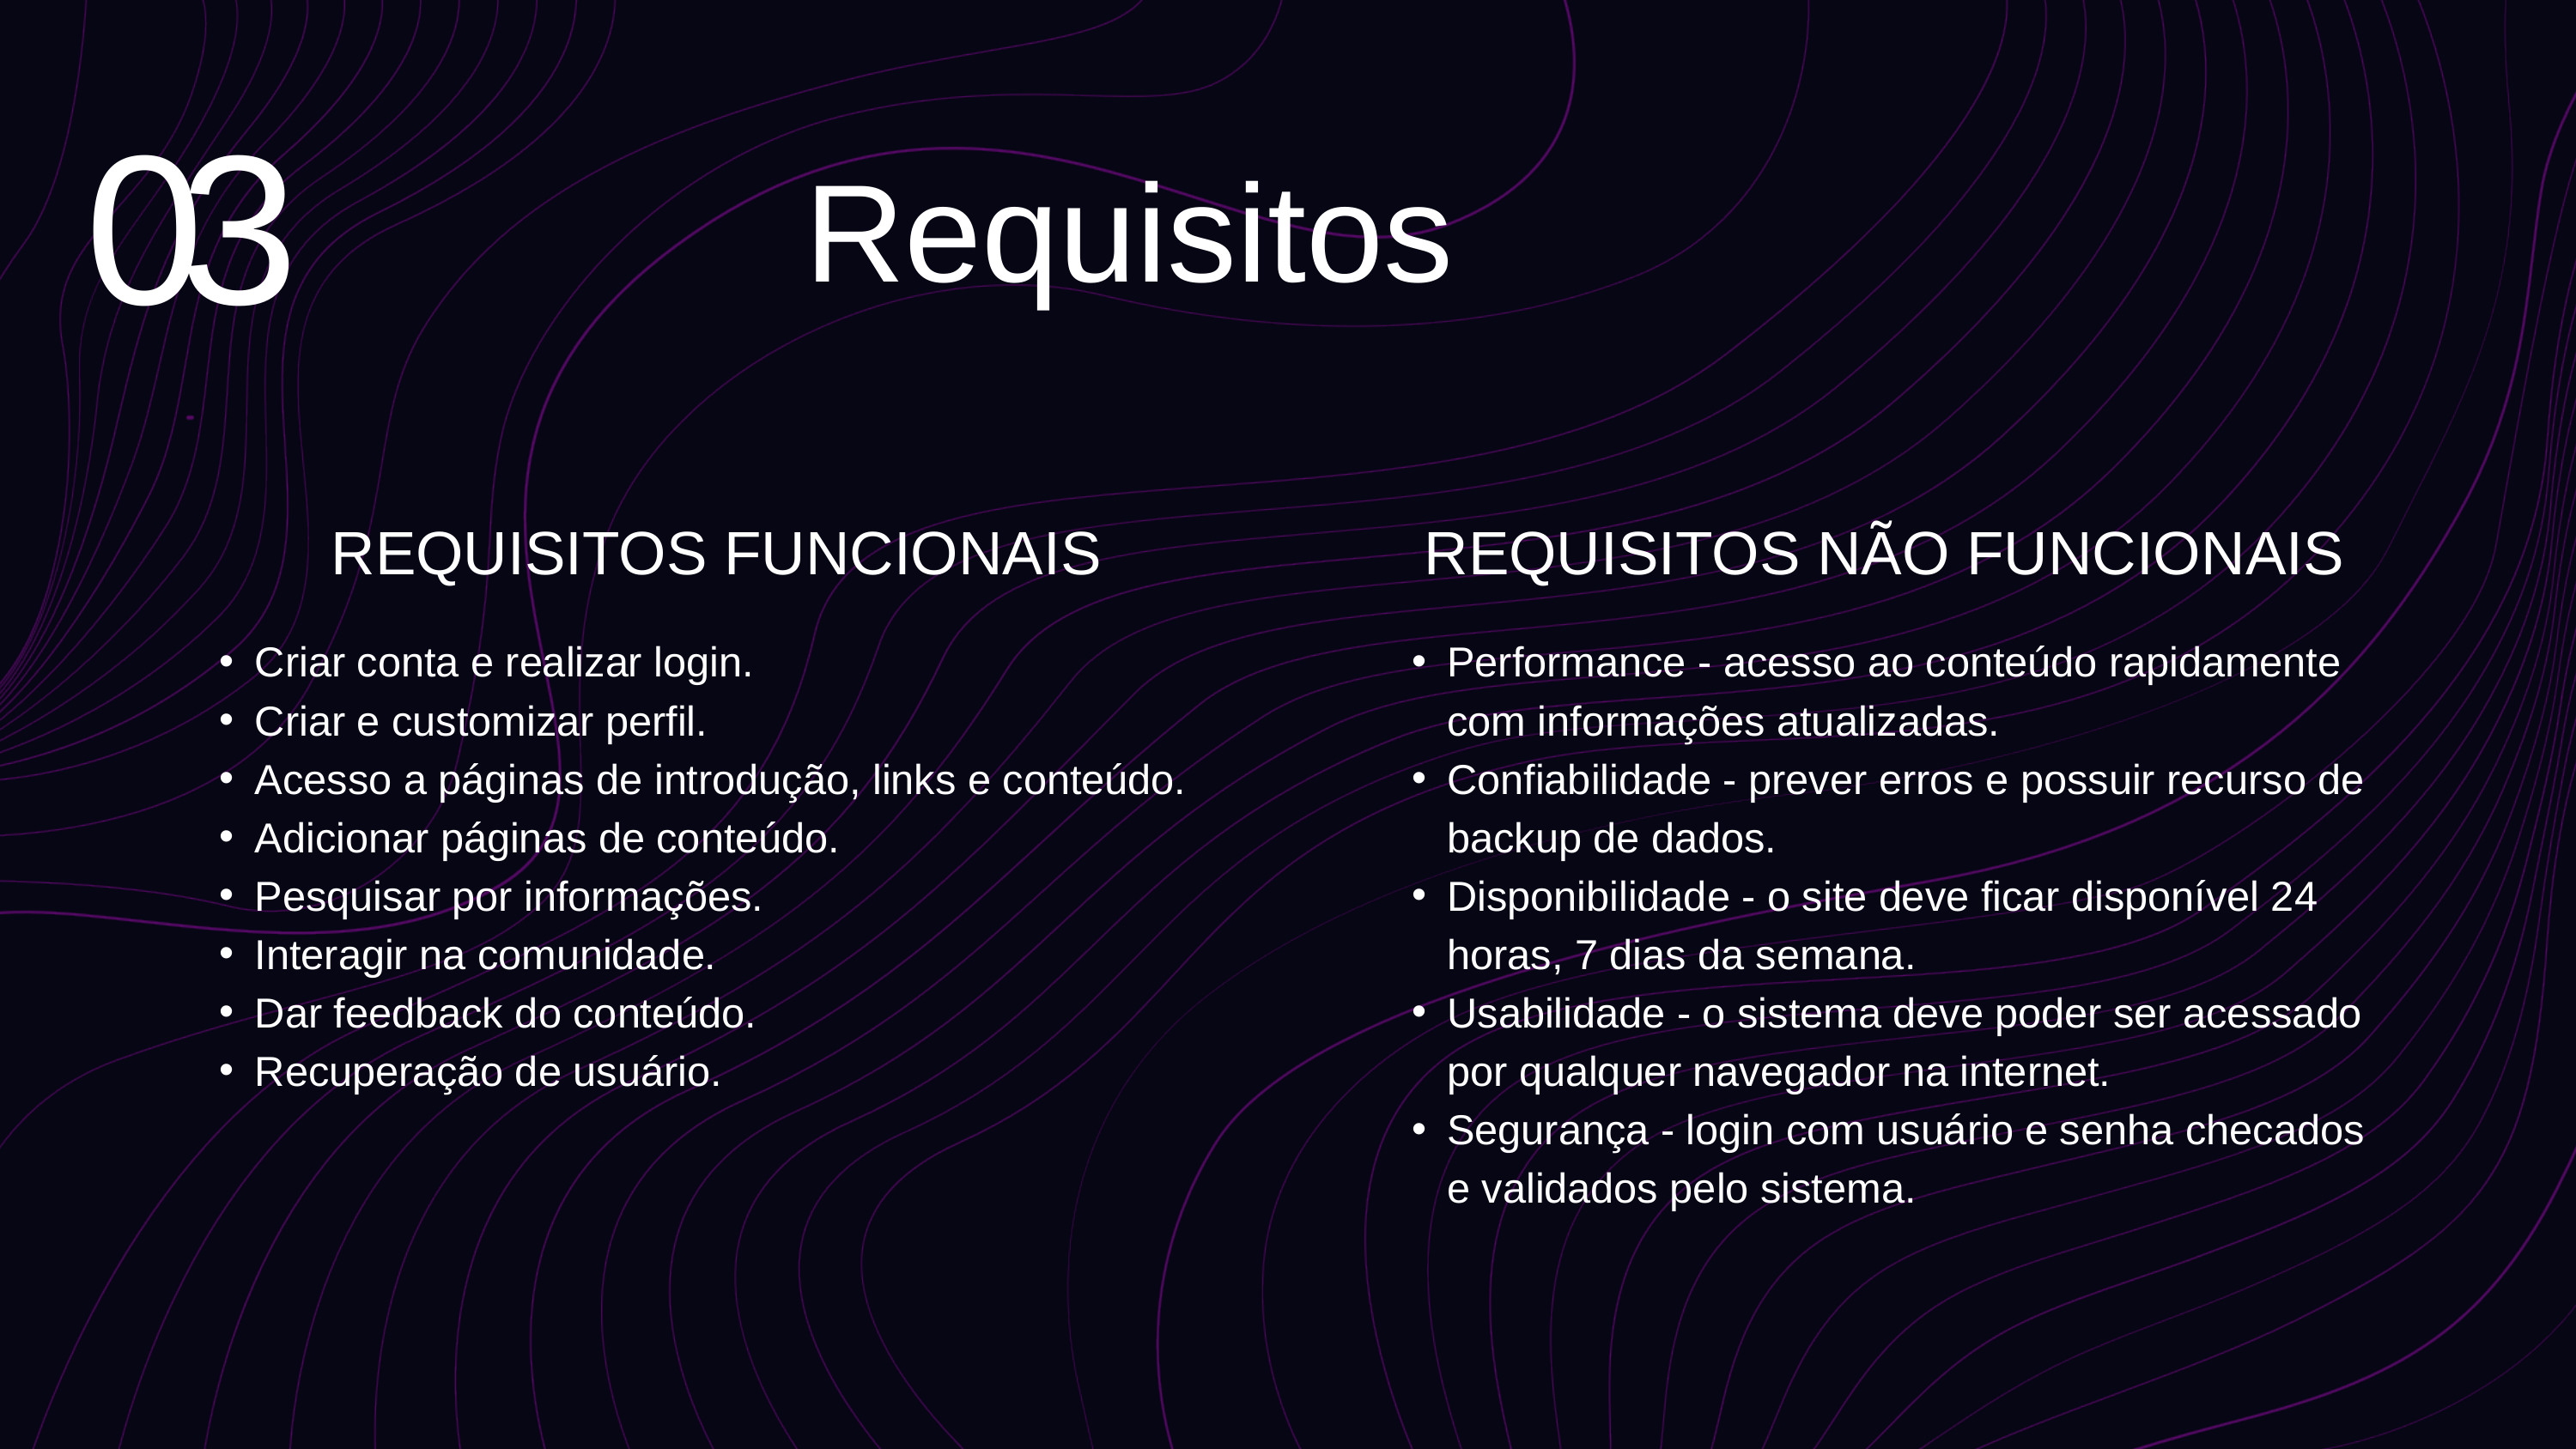

03
Requisitos
REQUISITOS FUNCIONAIS
Criar conta e realizar login.
Criar e customizar perfil.
Acesso a páginas de introdução, links e conteúdo.
Adicionar páginas de conteúdo.
Pesquisar por informações.
Interagir na comunidade.
Dar feedback do conteúdo.
Recuperação de usuário.
REQUISITOS NÃO FUNCIONAIS
Performance - acesso ao conteúdo rapidamente com informações atualizadas.
Confiabilidade - prever erros e possuir recurso de backup de dados.
Disponibilidade - o site deve ficar disponível 24 horas, 7 dias da semana.
Usabilidade - o sistema deve poder ser acessado por qualquer navegador na internet.
Segurança - login com usuário e senha checados e validados pelo sistema.